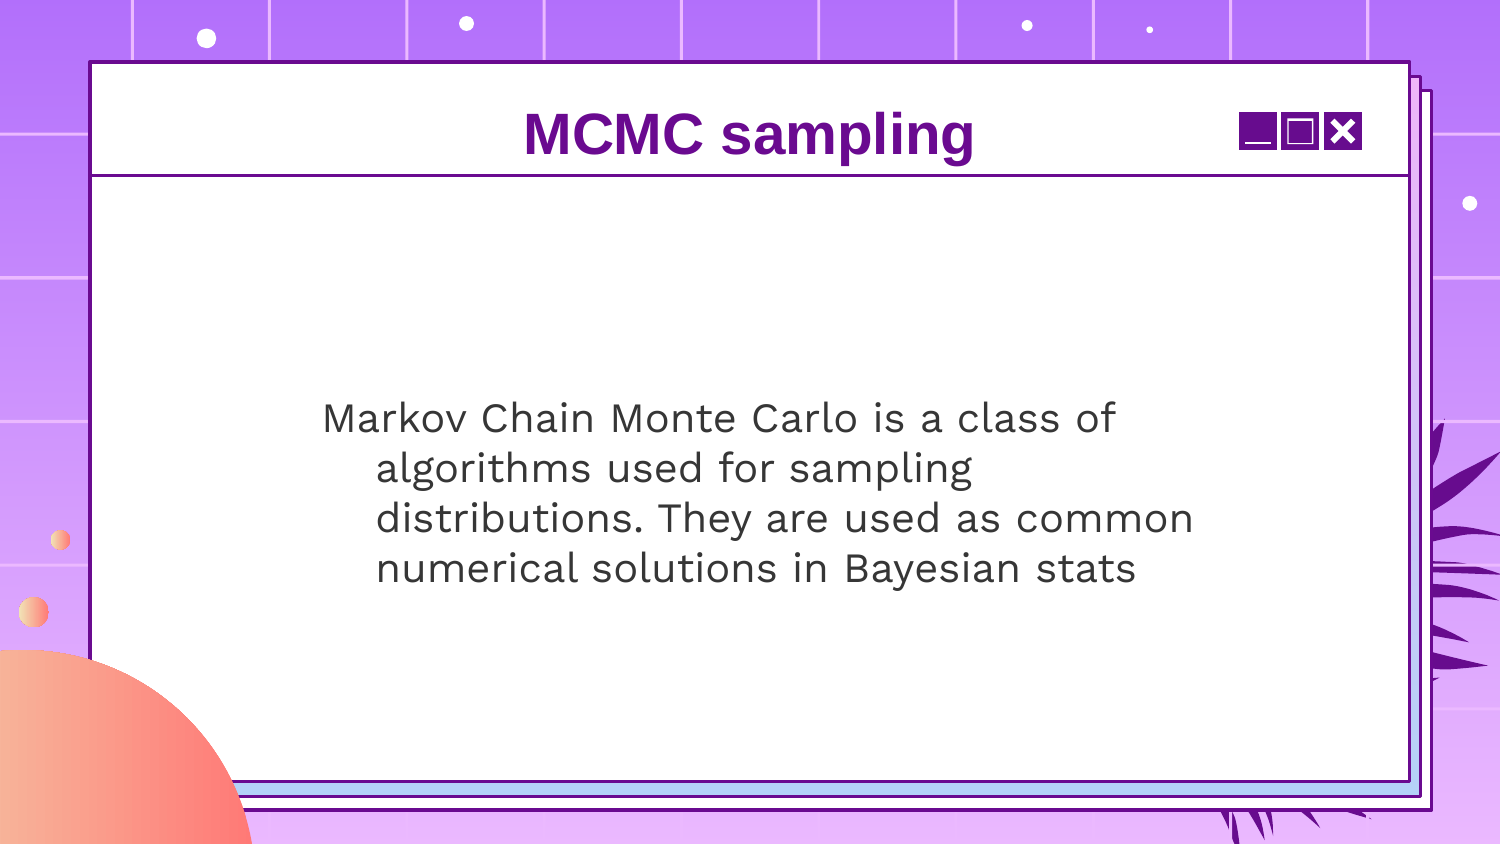

# MCMC sampling
Markov Chain Monte Carlo is a class of algorithms used for sampling distributions. They are used as common numerical solutions in Bayesian stats